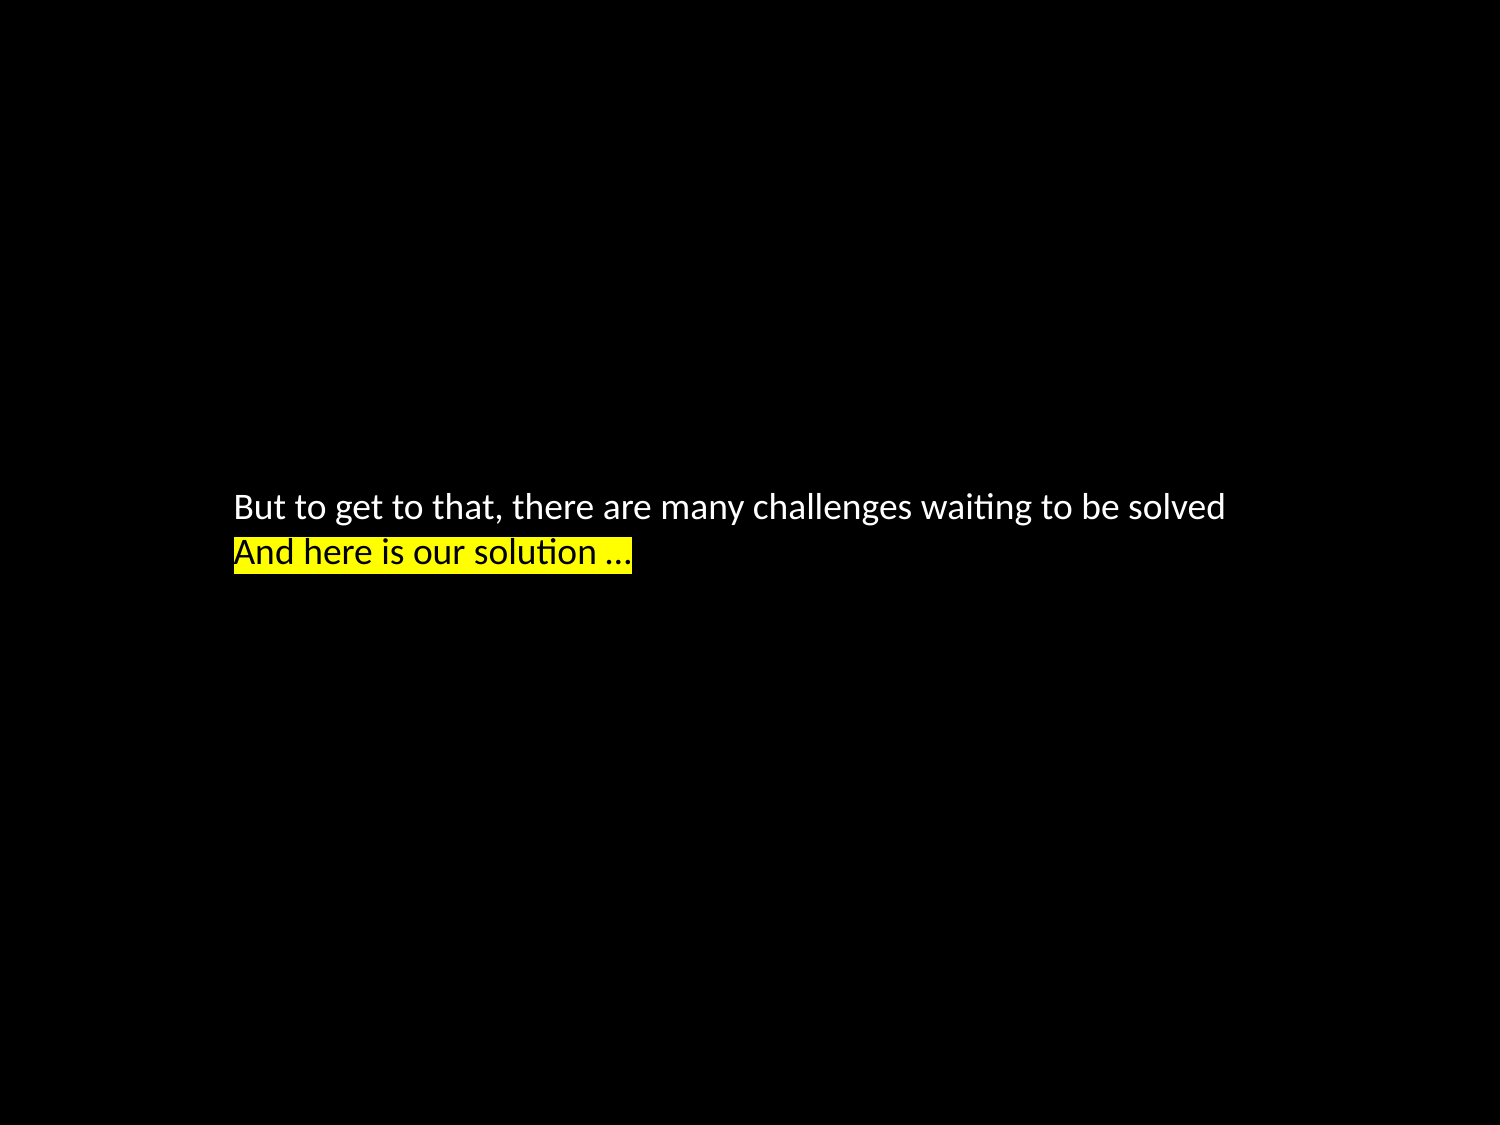

But to get to that, there are many challenges waiting to be solved
And here is our solution …